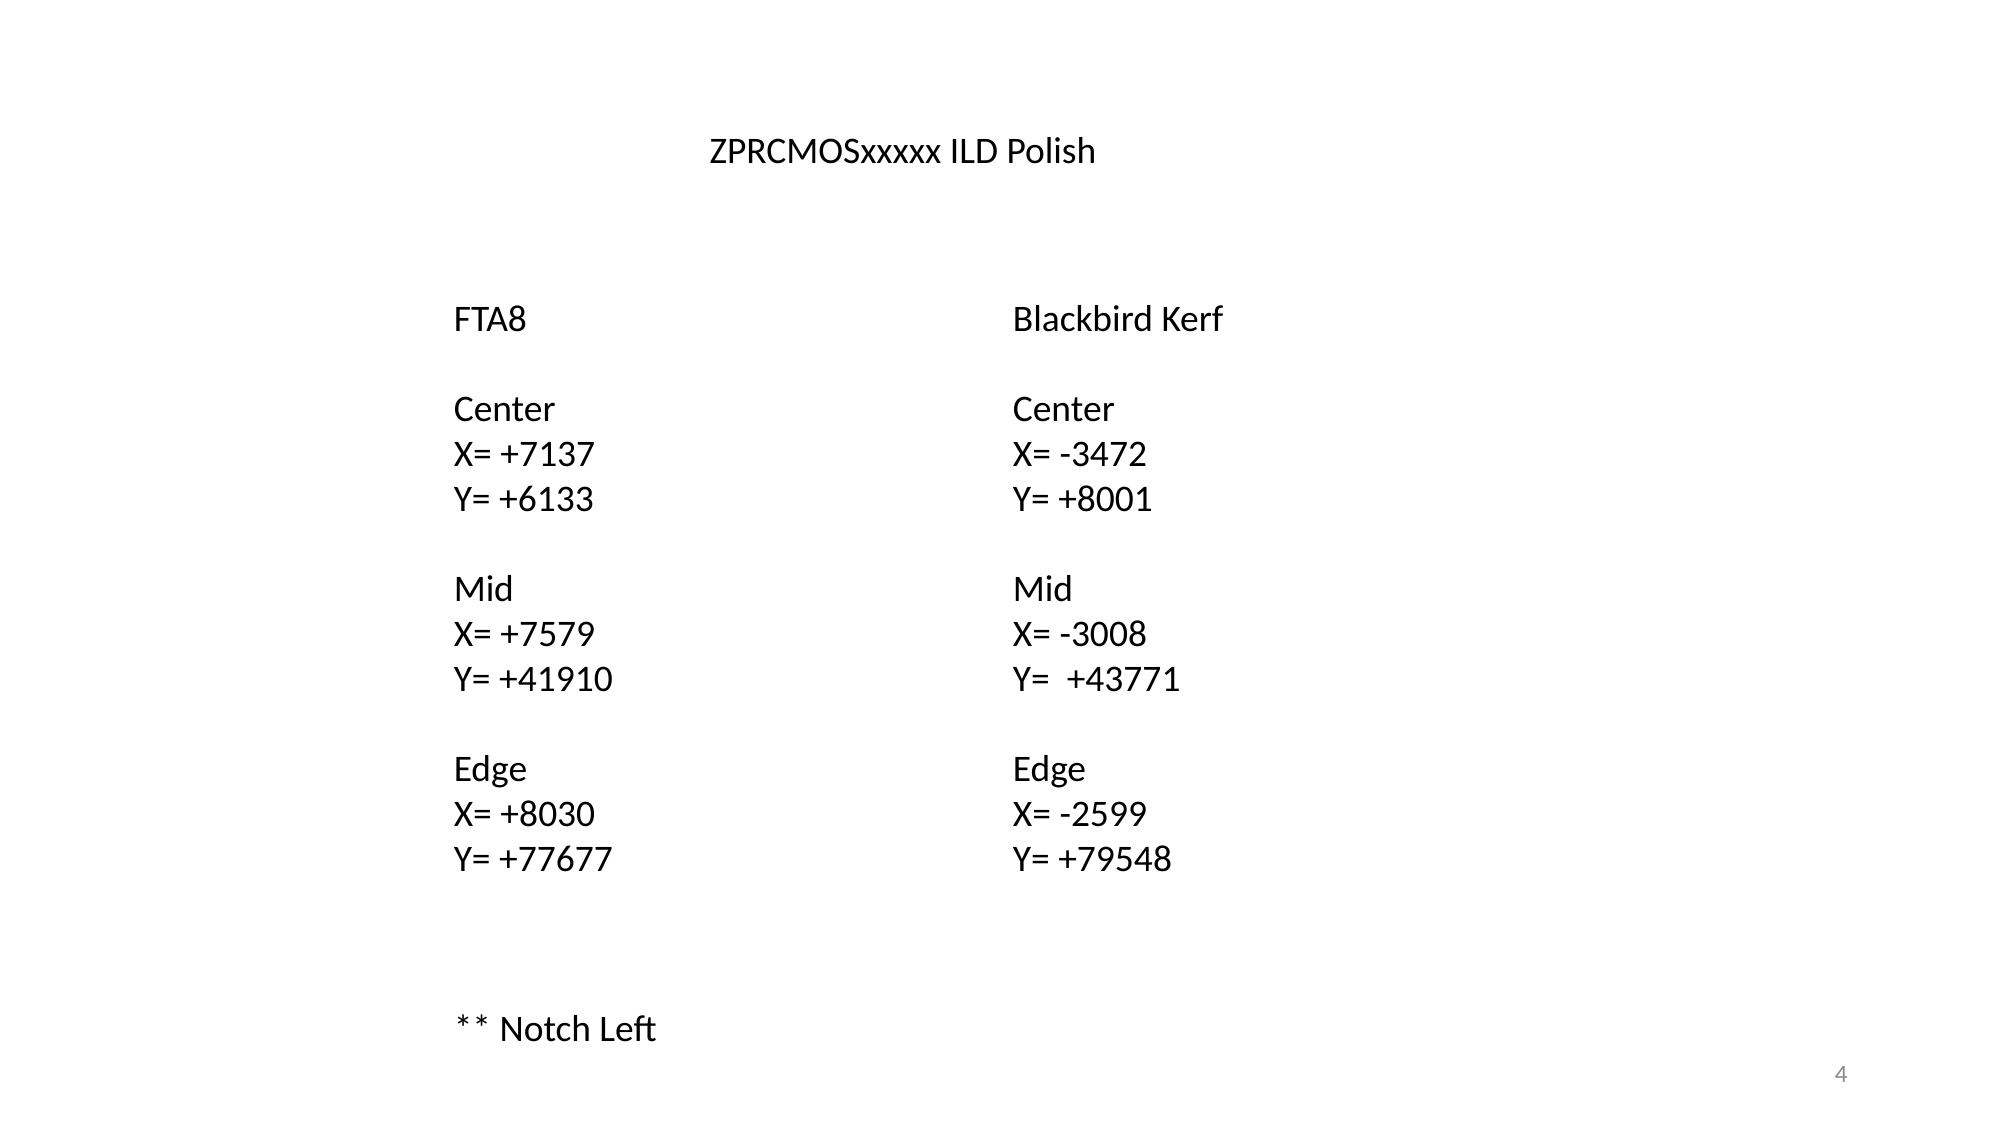

ZPRCMOSxxxxx ILD Polish
Blackbird Kerf

Center
X= -3472
Y= +8001

Mid
X= -3008
Y=  +43771

Edge
X= -2599
Y= +79548
FTA8

Center
X= +7137
Y= +6133

Mid
X= +7579
Y= +41910

Edge
X= +8030
Y= +77677
** Notch Left
4